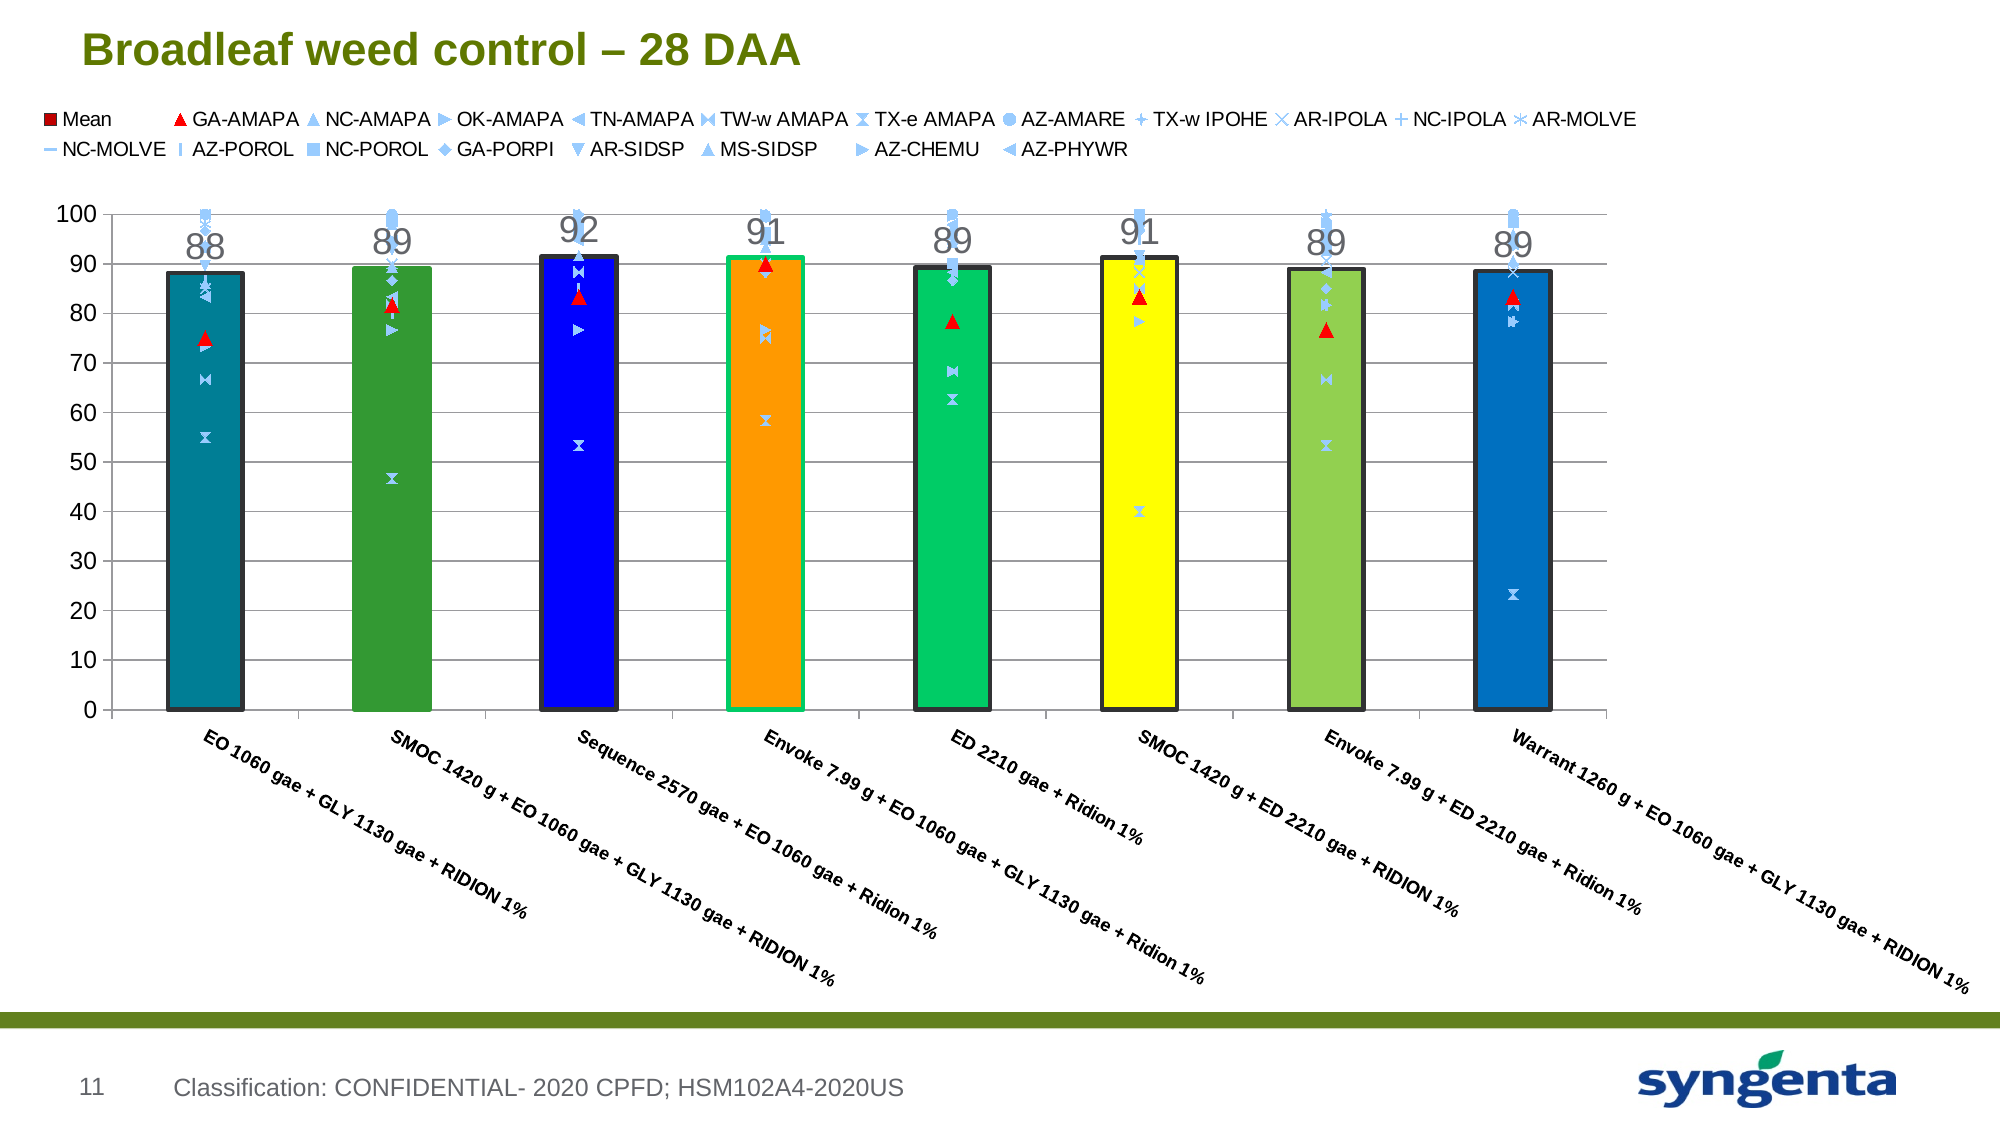

# Broadleaf weed control – 28 DAA

### Chart

| Category | Mean | GA-AMAPA | NC-AMAPA | OK-AMAPA | TN-AMAPA | TW-w AMAPA | TX-e AMAPA | AZ-AMARE | TX-w IPOHE | AR-IPOLA | NC-IPOLA | AR-MOLVE | NC-MOLVE | AZ-POROL | NC-POROL | GA-PORPI | AR-SIDSP | MS-SIDSP | AZ-CHEMU | AZ-PHYWR |
|---|---|---|---|---|---|---|---|---|---|---|---|---|---|---|---|---|---|---|---|---|
| EO 1060 gae + GLY 1130 gae + RIDION 1% | 88.15789473684185 | 75.0 | 86.0 | 73.333333333333 | 83.333333333333 | 66.666666666666 | 55.0 | 100.0 | 100.0 | 85.0 | 100.0 | 98.0 | 92.666666666666 | 86.666666666666 | 93.33333333333299 | 96.666666666666 | 89.666666666666 | 93.666666666666 | 100.0 | 100.0 |
| SMOC 1420 g + EO 1060 gae + GLY 1130 gae + RIDION 1% | 89.10526315789438 | 81.666666666666 | 89.33333333333299 | 76.666666666666 | 83.333333333333 | 81.666666666666 | 46.666666666666 | 100.0 | 100.0 | 90.0 | 99.33333333333299 | 99.666666666666 | 98.666666666666 | 80.0 | 98.666666666666 | 86.666666666666 | 93.0 | 98.0 | 95.0 | 94.666666666666 |
| Sequence 2570 gae + EO 1060 gae + Ridion 1% | 91.50877192982422 | 83.333333333333 | 91.666666666666 | 76.666666666666 | 94.666666666666 | 88.33333333333299 | 53.333333333333 | 96.666666666666 | 100.0 | 88.33333333333299 | 100.0 | 98.666666666666 | 96.0 | 85.0 | 97.666666666666 | 100.0 | 95.666666666666 | 96.0 | 100.0 | 96.666666666666 |
| Envoke 7.99 g + EO 1060 gae + GLY 1130 gae + Ridion 1% | 91.21052631578922 | 90.0 | 93.33333333333299 | 76.666666666666 | 94.666666666666 | 75.0 | 58.333333333333 | 99.666666666666 | 100.0 | 90.0 | 100.0 | 99.33333333333299 | 98.666666666666 | 88.33333333333299 | 96.33333333333299 | 88.33333333333299 | 94.33333333333299 | 95.0 | 100.0 | 95.0 |
| ED 2210 gae + Ridion 1% | 89.2807017543857 | 78.333333333333 | 94.33333333333299 | 68.333333333333 | 88.33333333333299 | 68.333333333333 | 62.666666666666 | 100.0 | 100.0 | 95.0 | 100.0 | 97.33333333333299 | 96.666666666666 | 86.666666666666 | 90.0 | 86.666666666666 | 90.0 | 96.0 | 99.666666666666 | 98.0 |
| SMOC 1420 g + ED 2210 gae + RIDION 1% | 91.22807017543838 | 83.333333333333 | 98.0 | 78.333333333333 | 90.666666666666 | 85.0 | 40.0 | 100.0 | 100.0 | 88.33333333333299 | 100.0 | 99.0 | 97.666666666666 | 95.0 | 98.666666666666 | 96.666666666666 | 91.666666666666 | 91.0 | 100.0 | 100.0 |
| Envoke 7.99 g + ED 2210 gae + Ridion 1% | 88.96491228070133 | 76.666666666666 | 95.33333333333299 | 81.666666666666 | 88.33333333333299 | 66.666666666666 | 53.333333333333 | 98.33333333333299 | 100.0 | 90.666666666666 | 100.0 | 99.33333333333299 | 96.666666666666 | 81.666666666666 | 93.666666666666 | 85.0 | 95.33333333333299 | 92.666666666666 | 98.33333333333299 | 96.666666666666 |
| Warrant 1260 g + EO 1060 gae + GLY 1130 gae + RIDION 1% | 88.5789473684208 | 83.333333333333 | 90.666666666666 | 78.333333333333 | 94.0 | 81.666666666666 | 23.333333333333 | 100.0 | 100.0 | 88.33333333333299 | 100.0 | 99.33333333333299 | 94.33333333333299 | 78.333333333333 | 98.33333333333299 | 90.0 | 93.666666666666 | 96.0 | 98.33333333333299 | 95.0 |
Classification: CONFIDENTIAL- 2020 CPFD; HSM102A4-2020US